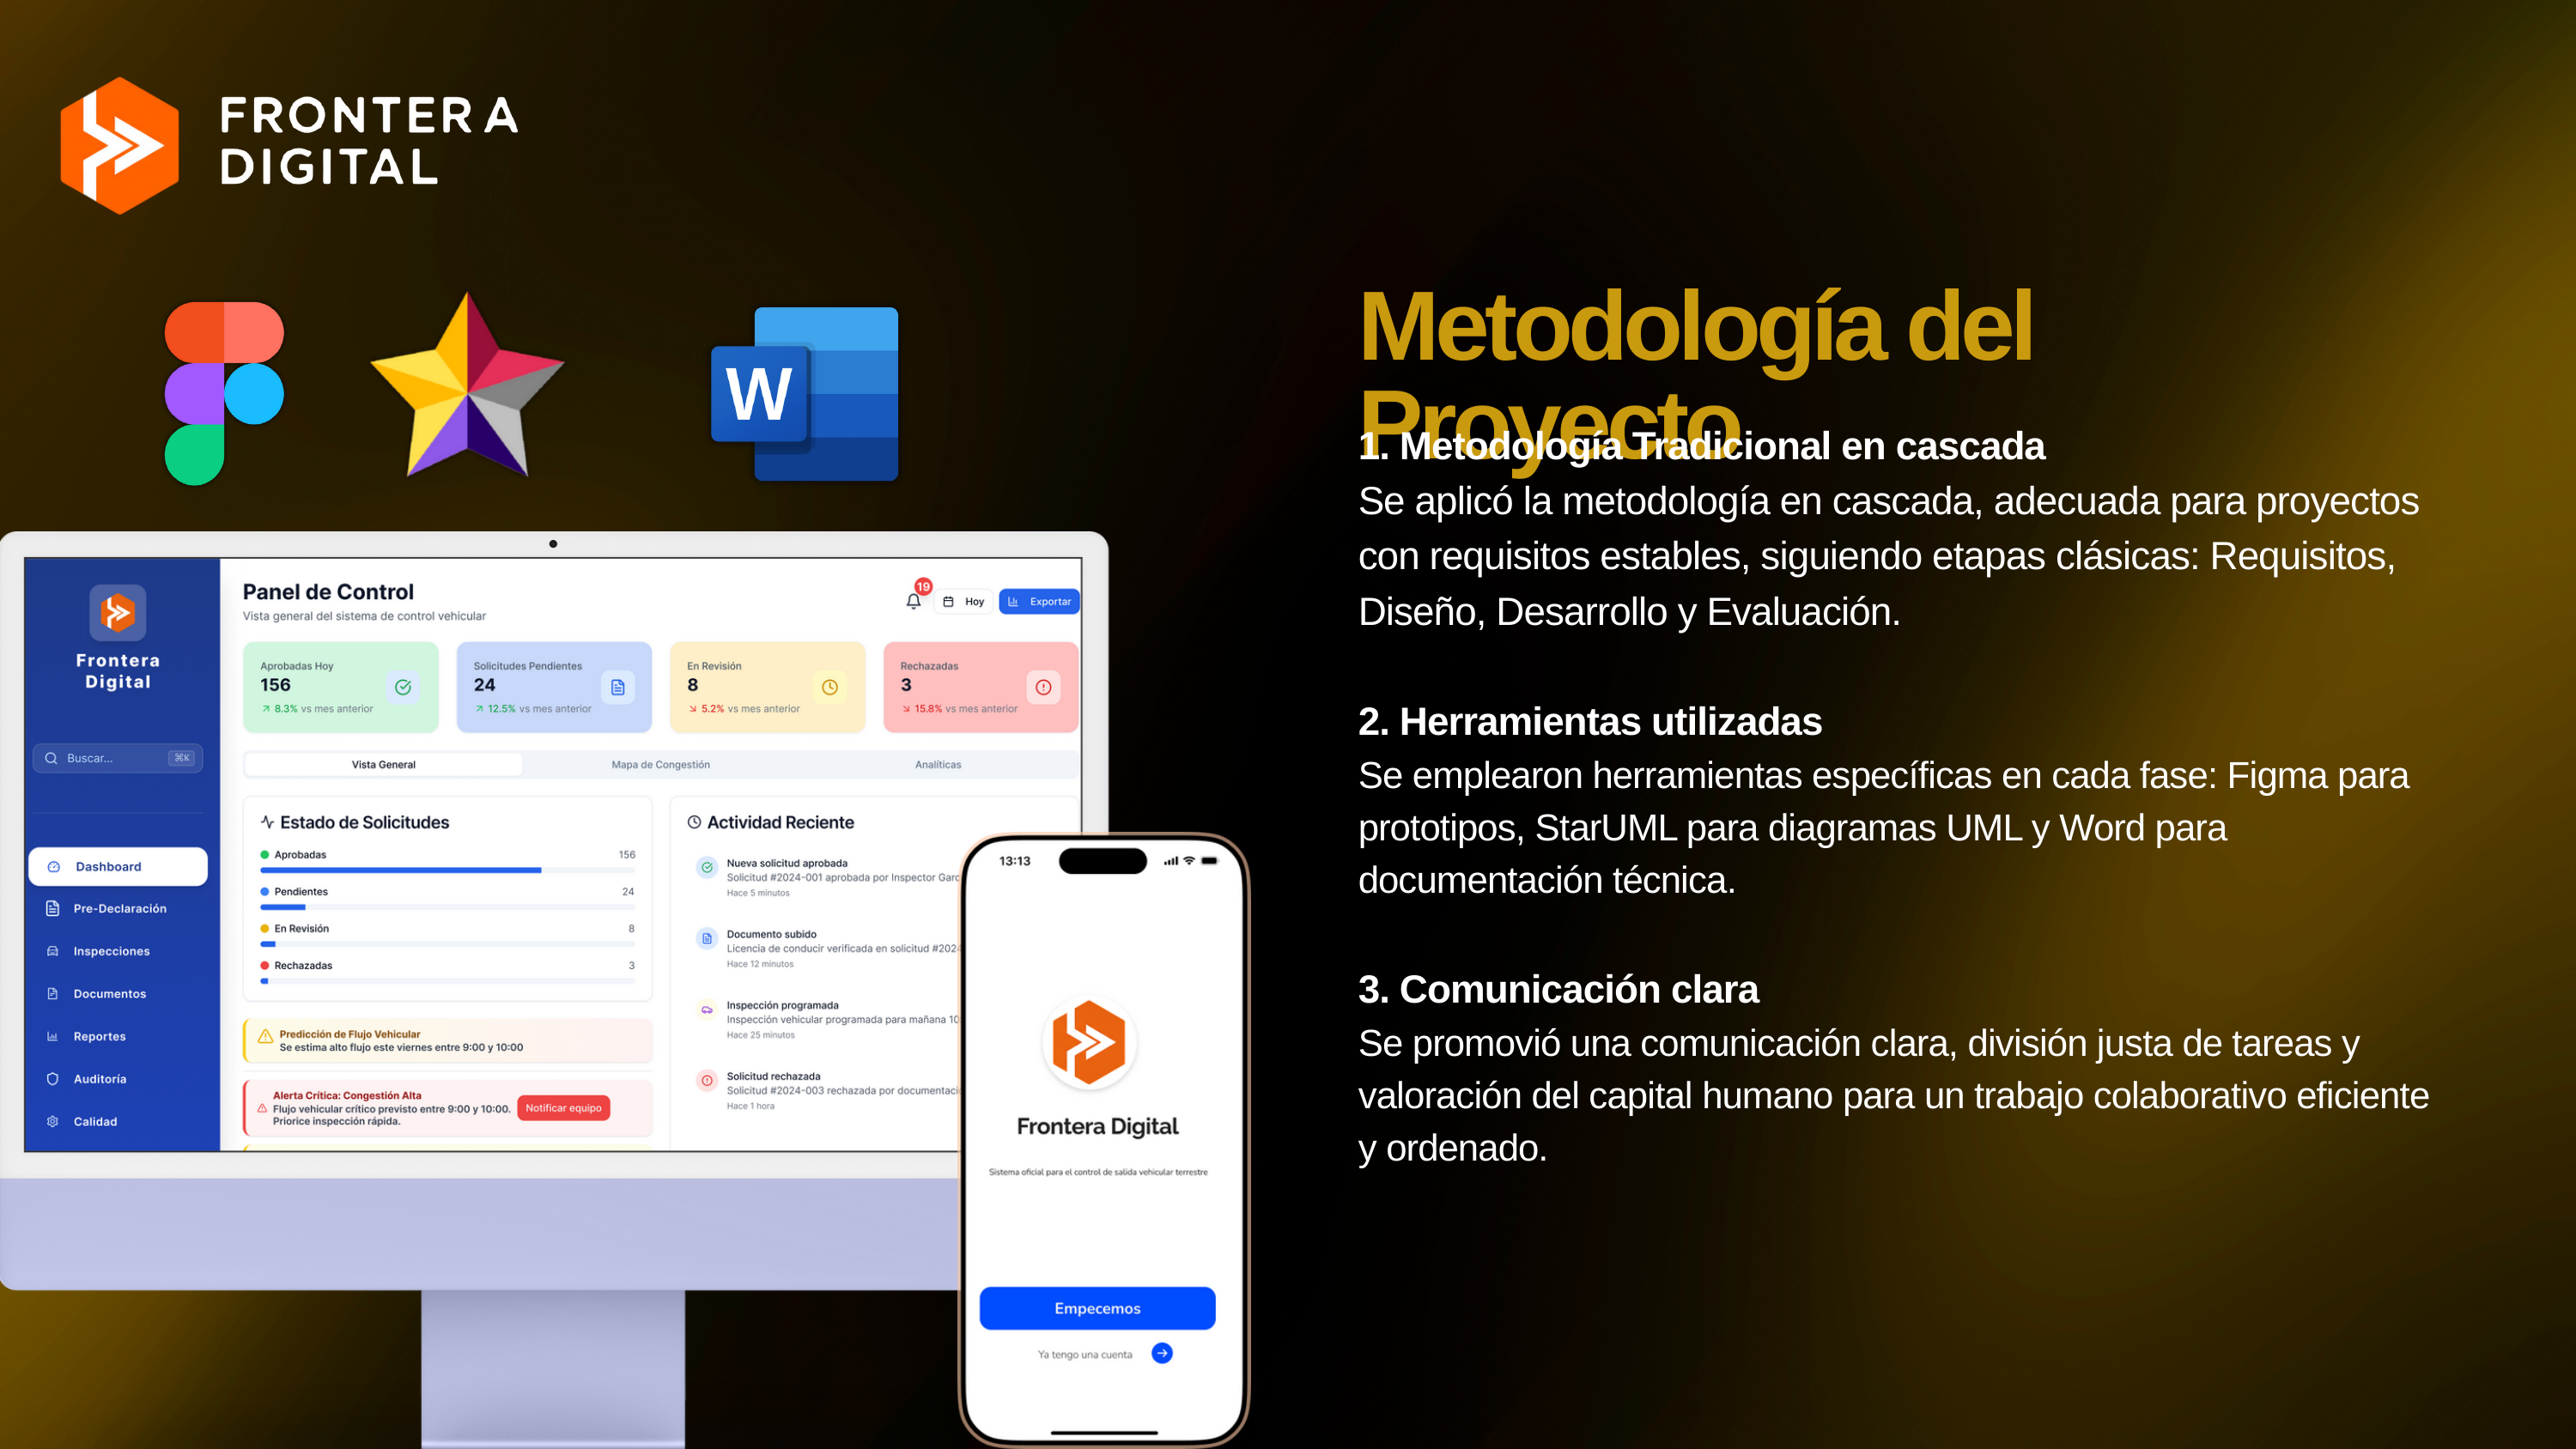

Metodología del Proyecto

1. Metodología Tradicional en cascada
Se aplicó la metodología en cascada, adecuada para proyectos con requisitos estables, siguiendo etapas clásicas: Requisitos, Diseño, Desarrollo y Evaluación.

2. Herramientas utilizadas
Se emplearon herramientas específicas en cada fase: Figma para prototipos, StarUML para diagramas UML y Word para documentación técnica.

3. Comunicación clara
Se promovió una comunicación clara, división justa de tareas y valoración del capital humano para un trabajo colaborativo eficiente y ordenado.